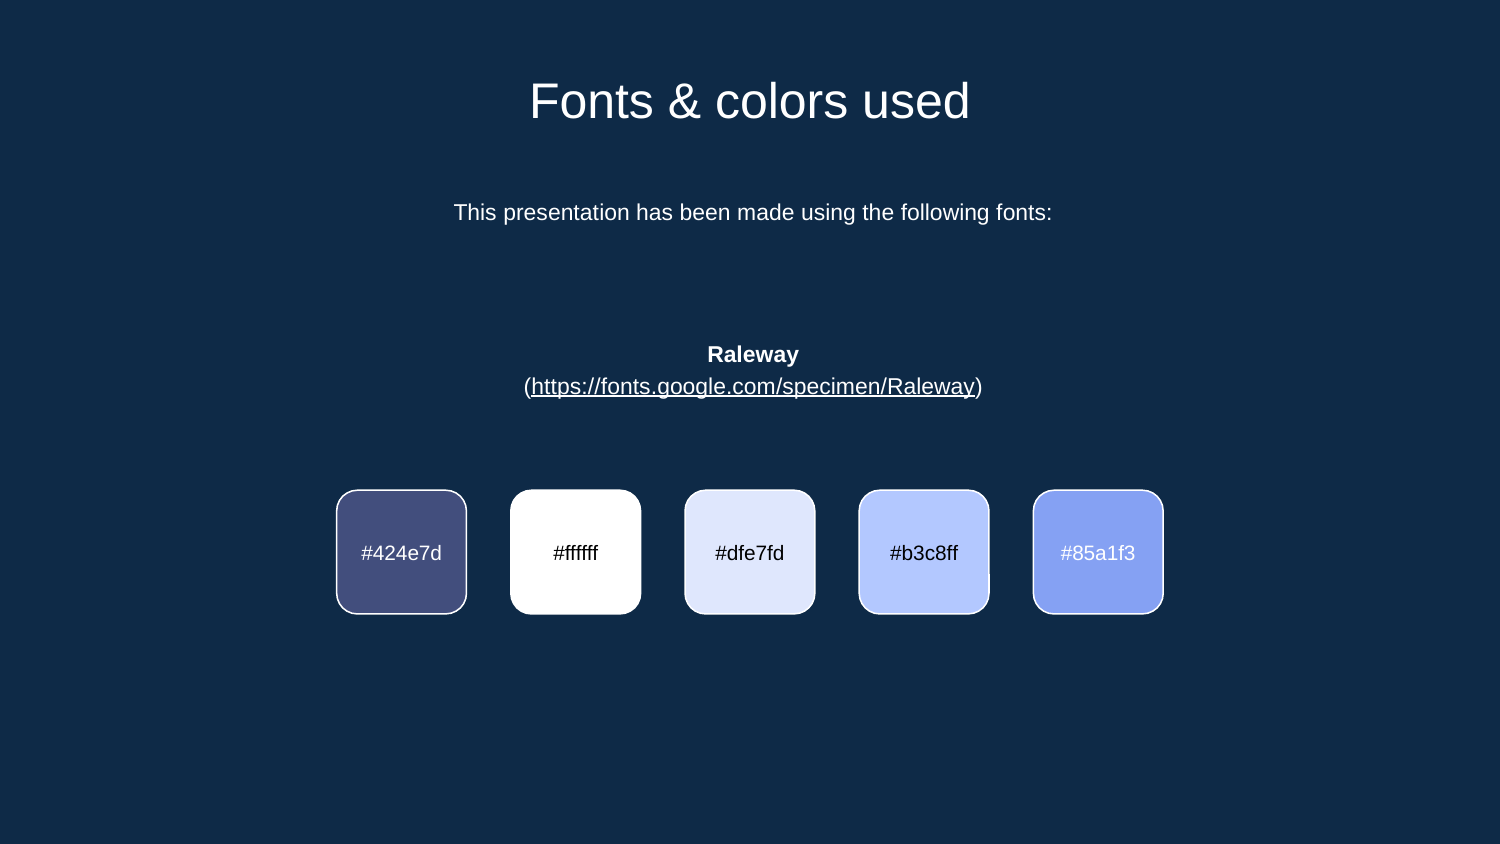

# Fonts & colors used
This presentation has been made using the following fonts:

Raleway
(https://fonts.google.com/specimen/Raleway)

#424e7d
#ffffff
#dfe7fd
#b3c8ff
#85a1f3